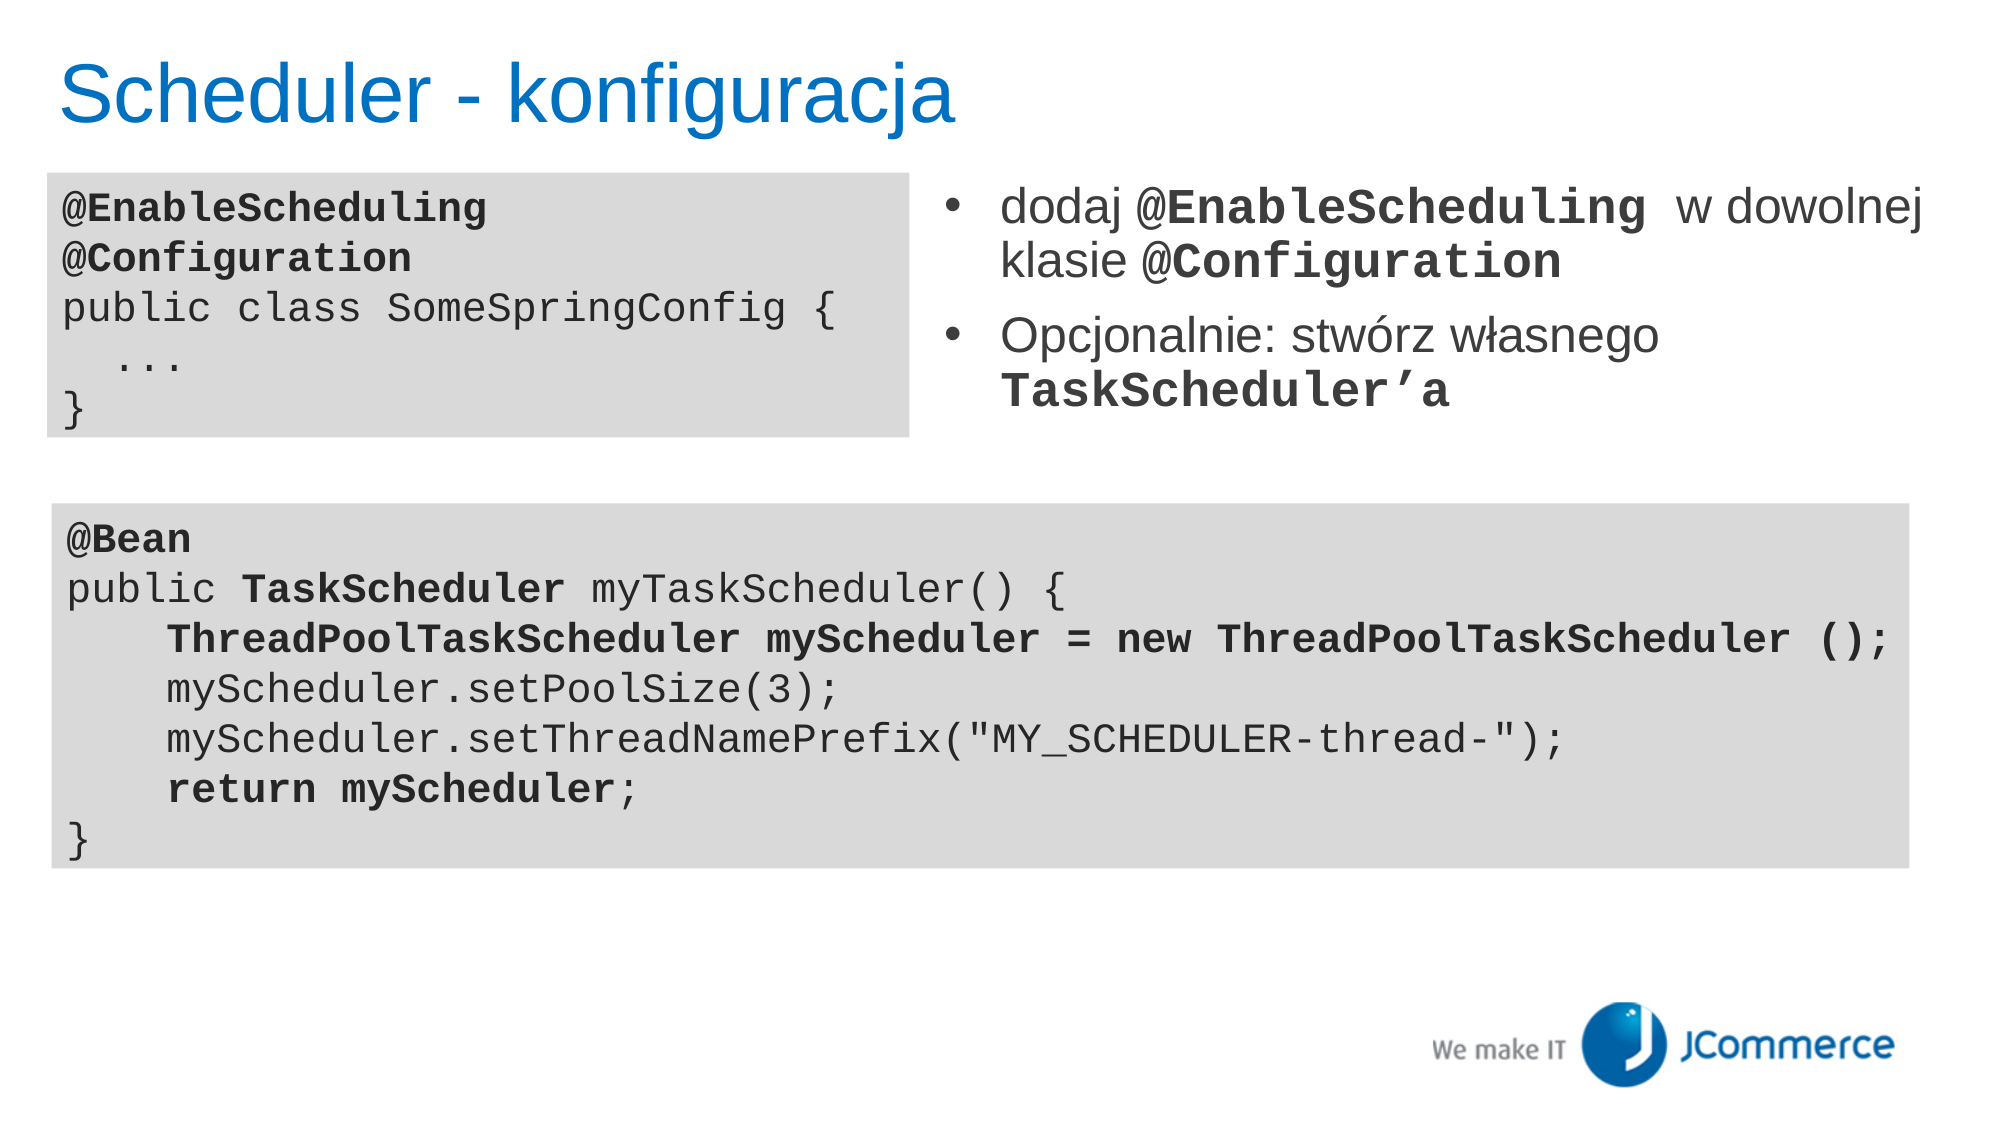

# Scheduler - konfiguracja
@EnableScheduling
@Configuration
public class SomeSpringConfig {
  ...
}
dodaj @EnableScheduling w dowolnej klasie @Configuration
Opcjonalnie: stwórz własnego TaskScheduler’a
@Bean
public TaskScheduler myTaskScheduler() {
    ThreadPoolTaskScheduler myScheduler = new ThreadPoolTaskScheduler ();
    myScheduler.setPoolSize(3);
    myScheduler.setThreadNamePrefix("MY_SCHEDULER-thread-");
    return myScheduler;
}